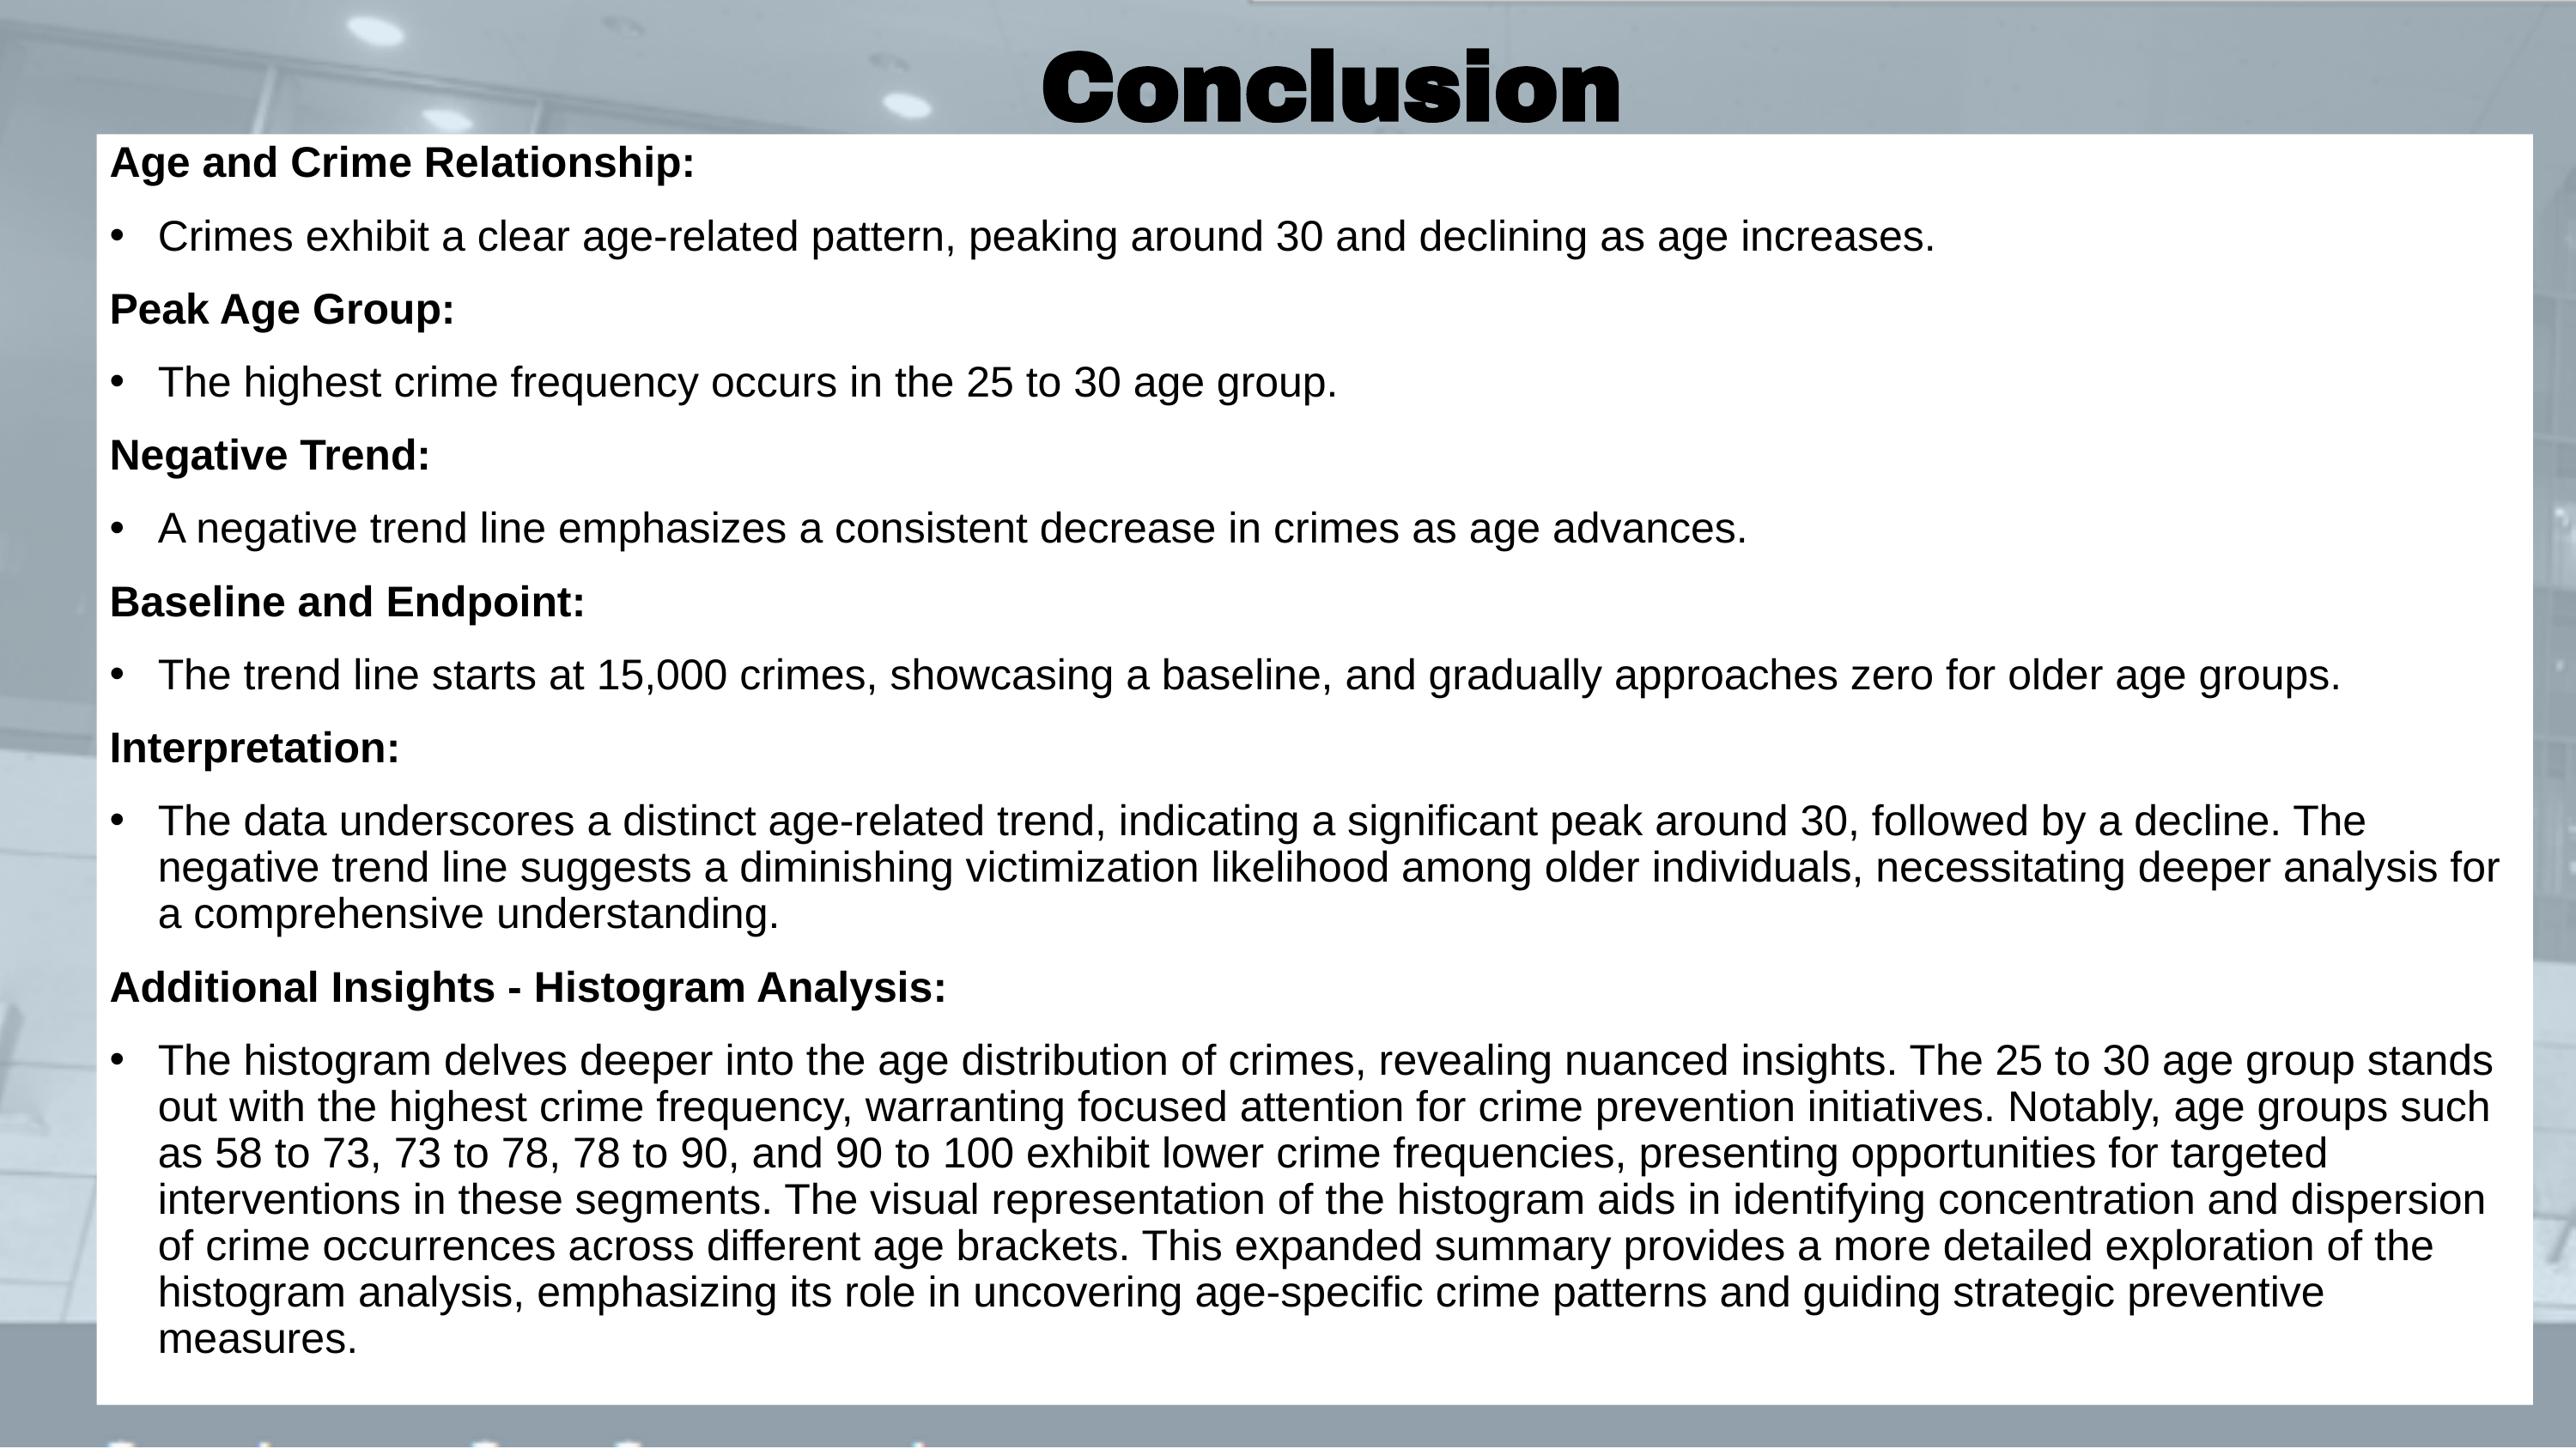

Conclusion

Age and Crime Relationship:
Crimes exhibit a clear age-related pattern, peaking around 30 and declining as age increases.
Peak Age Group:
The highest crime frequency occurs in the 25 to 30 age group.
Negative Trend:
A negative trend line emphasizes a consistent decrease in crimes as age advances.
Baseline and Endpoint:
The trend line starts at 15,000 crimes, showcasing a baseline, and gradually approaches zero for older age groups.
Interpretation:
The data underscores a distinct age-related trend, indicating a significant peak around 30, followed by a decline. The negative trend line suggests a diminishing victimization likelihood among older individuals, necessitating deeper analysis for a comprehensive understanding.
Additional Insights - Histogram Analysis:
The histogram delves deeper into the age distribution of crimes, revealing nuanced insights. The 25 to 30 age group stands out with the highest crime frequency, warranting focused attention for crime prevention initiatives. Notably, age groups such as 58 to 73, 73 to 78, 78 to 90, and 90 to 100 exhibit lower crime frequencies, presenting opportunities for targeted interventions in these segments. The visual representation of the histogram aids in identifying concentration and dispersion of crime occurrences across different age brackets. This expanded summary provides a more detailed exploration of the histogram analysis, emphasizing its role in uncovering age-specific crime patterns and guiding strategic preventive measures.